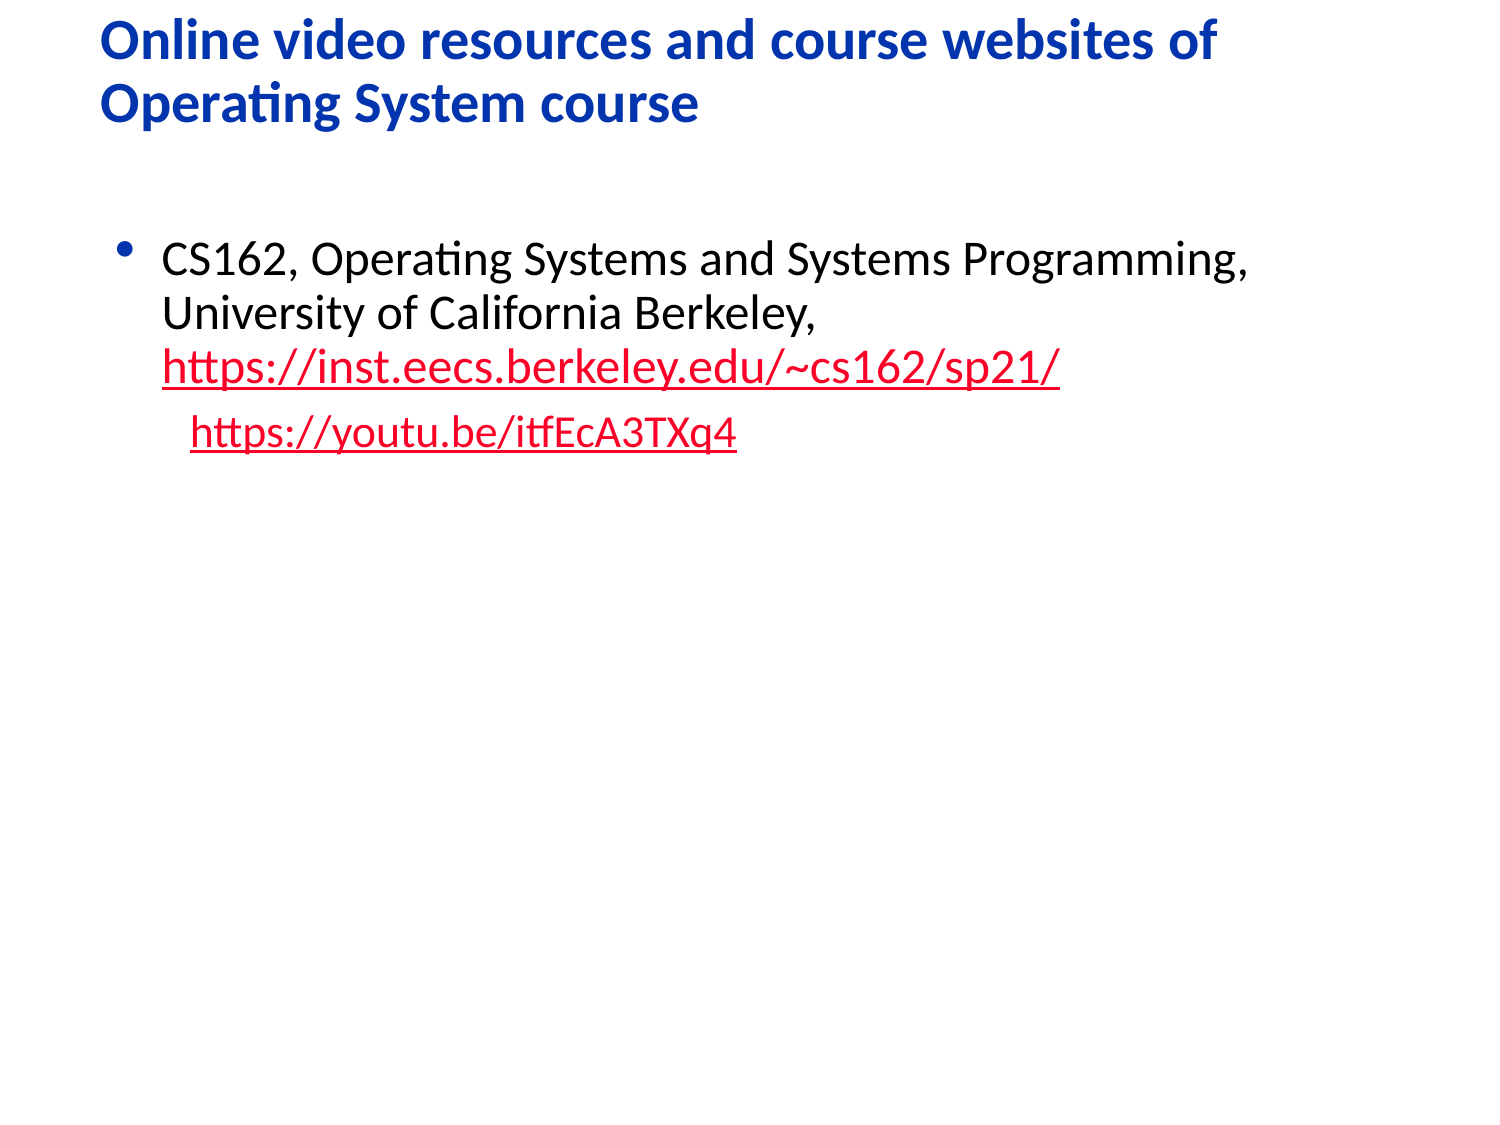

# Online video resources and course websites of Operating System course

CS162, Operating Systems and Systems Programming, University of California Berkeley, https://inst.eecs.berkeley.edu/~cs162/sp21/
https://youtu.be/itfEcA3TXq4